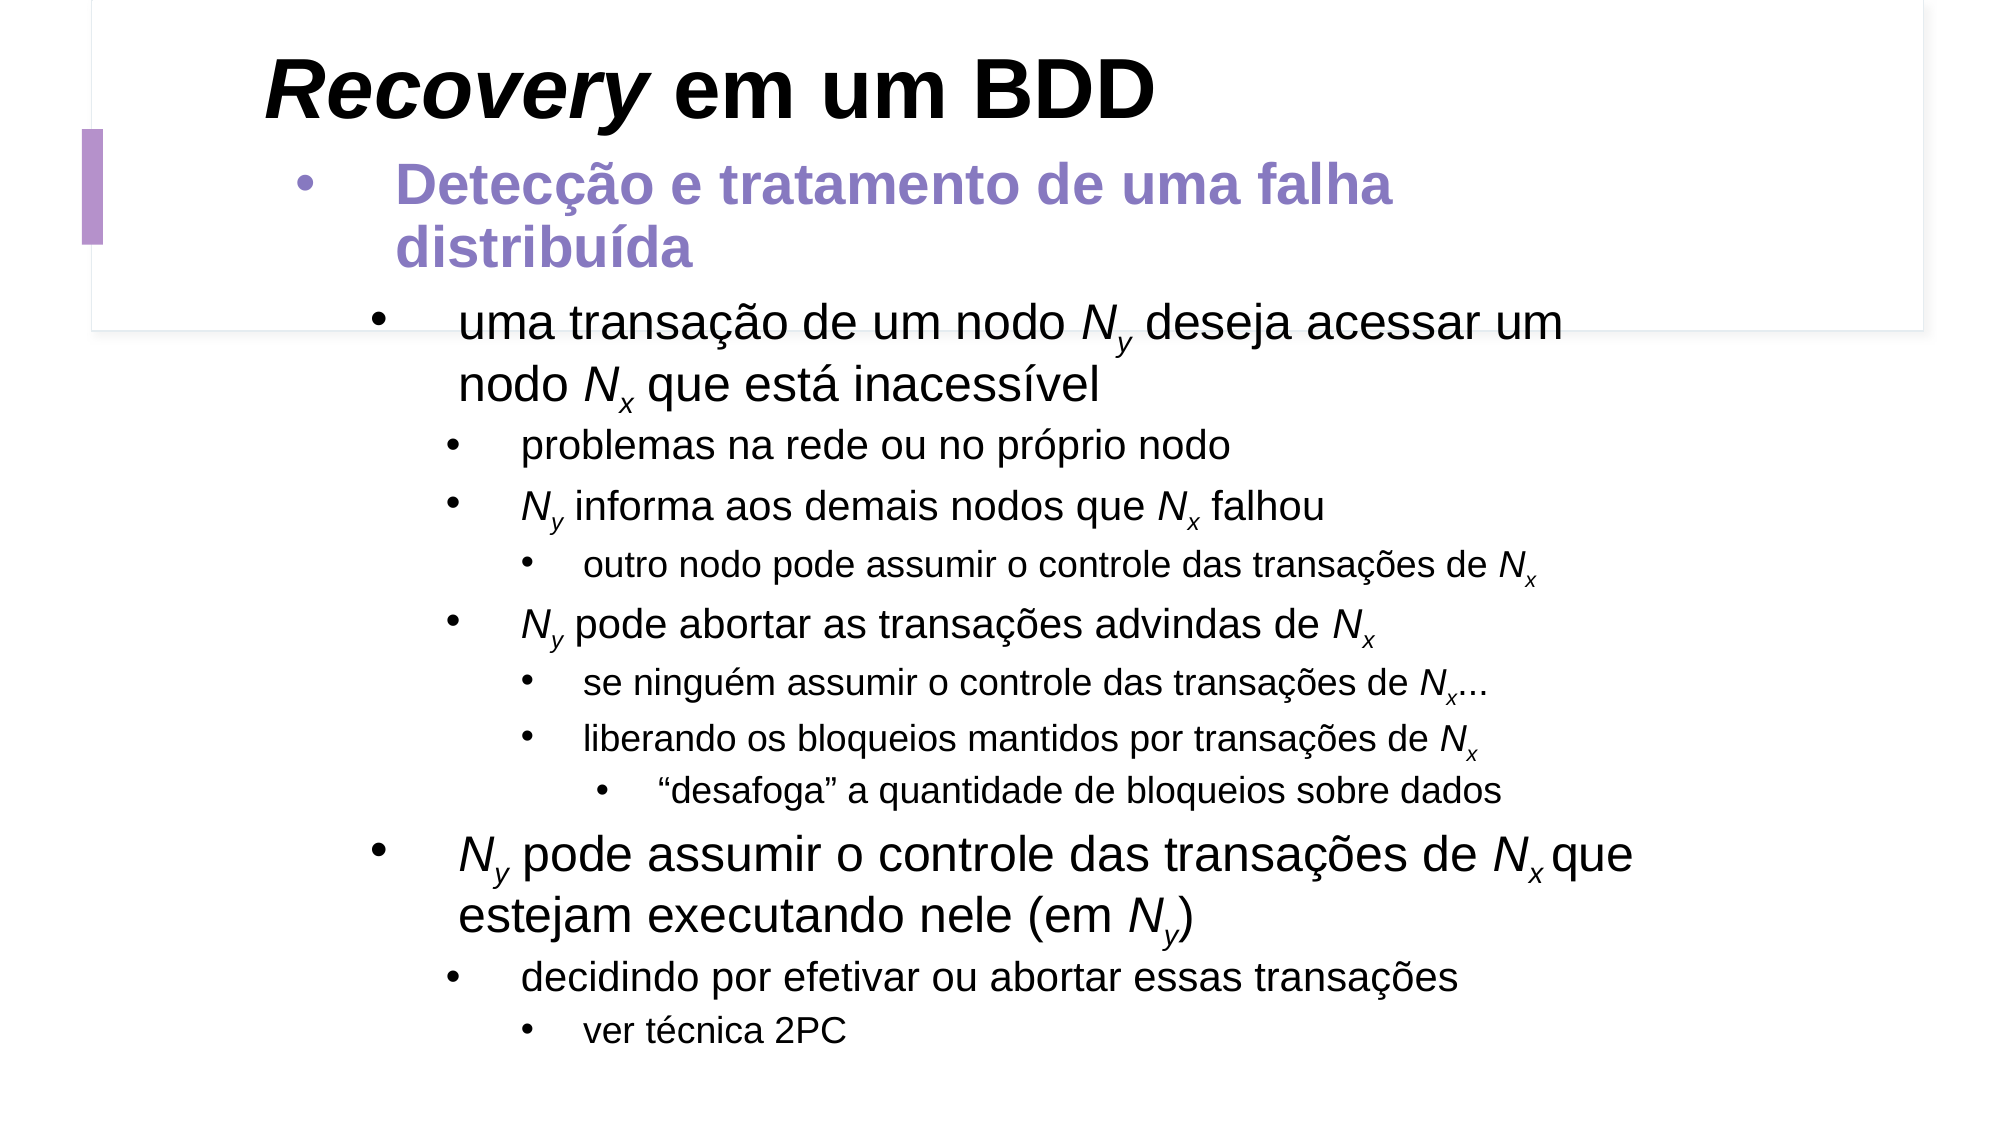

# Recovery em um BDD
Detecção e tratamento de uma falha distribuída
uma transação de um nodo Ny deseja acessar um nodo Nx que está inacessível
problemas na rede ou no próprio nodo
Ny informa aos demais nodos que Nx falhou
outro nodo pode assumir o controle das transações de Nx
Ny pode abortar as transações advindas de Nx
se ninguém assumir o controle das transações de Nx...
liberando os bloqueios mantidos por transações de Nx
“desafoga” a quantidade de bloqueios sobre dados
Ny pode assumir o controle das transações de Nx que estejam executando nele (em Ny)
decidindo por efetivar ou abortar essas transações
ver técnica 2PC